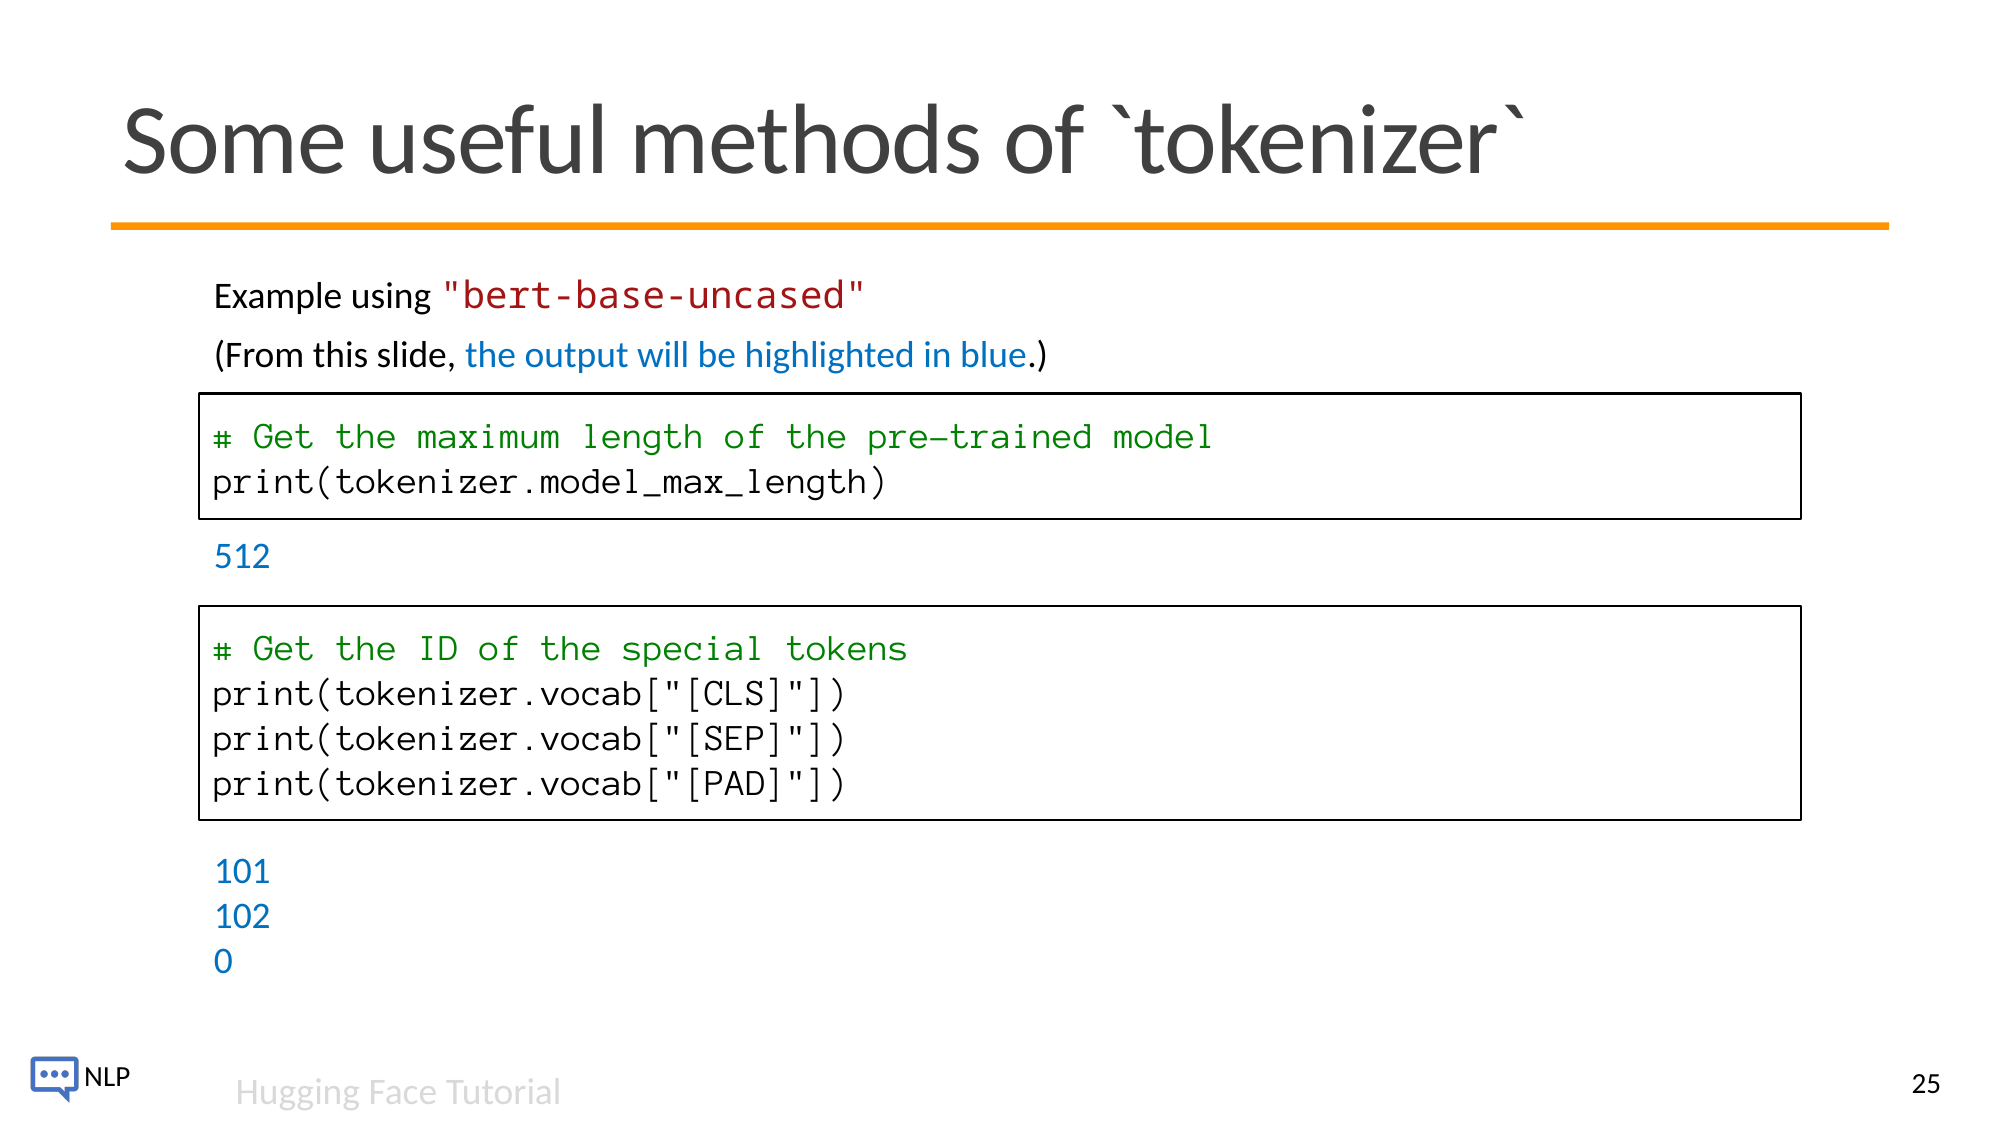

# Some useful methods of `tokenizer`
Example using "bert-base-uncased"
(From this slide, the output will be highlighted in blue.)
# Get the maximum length of the pre-trained model
print(tokenizer.model_max_length)
512
# Get the ID of the special tokens
print(tokenizer.vocab["[CLS]"])
print(tokenizer.vocab["[SEP]"])
print(tokenizer.vocab["[PAD]"])
101
102
0
25
Hugging Face Tutorial